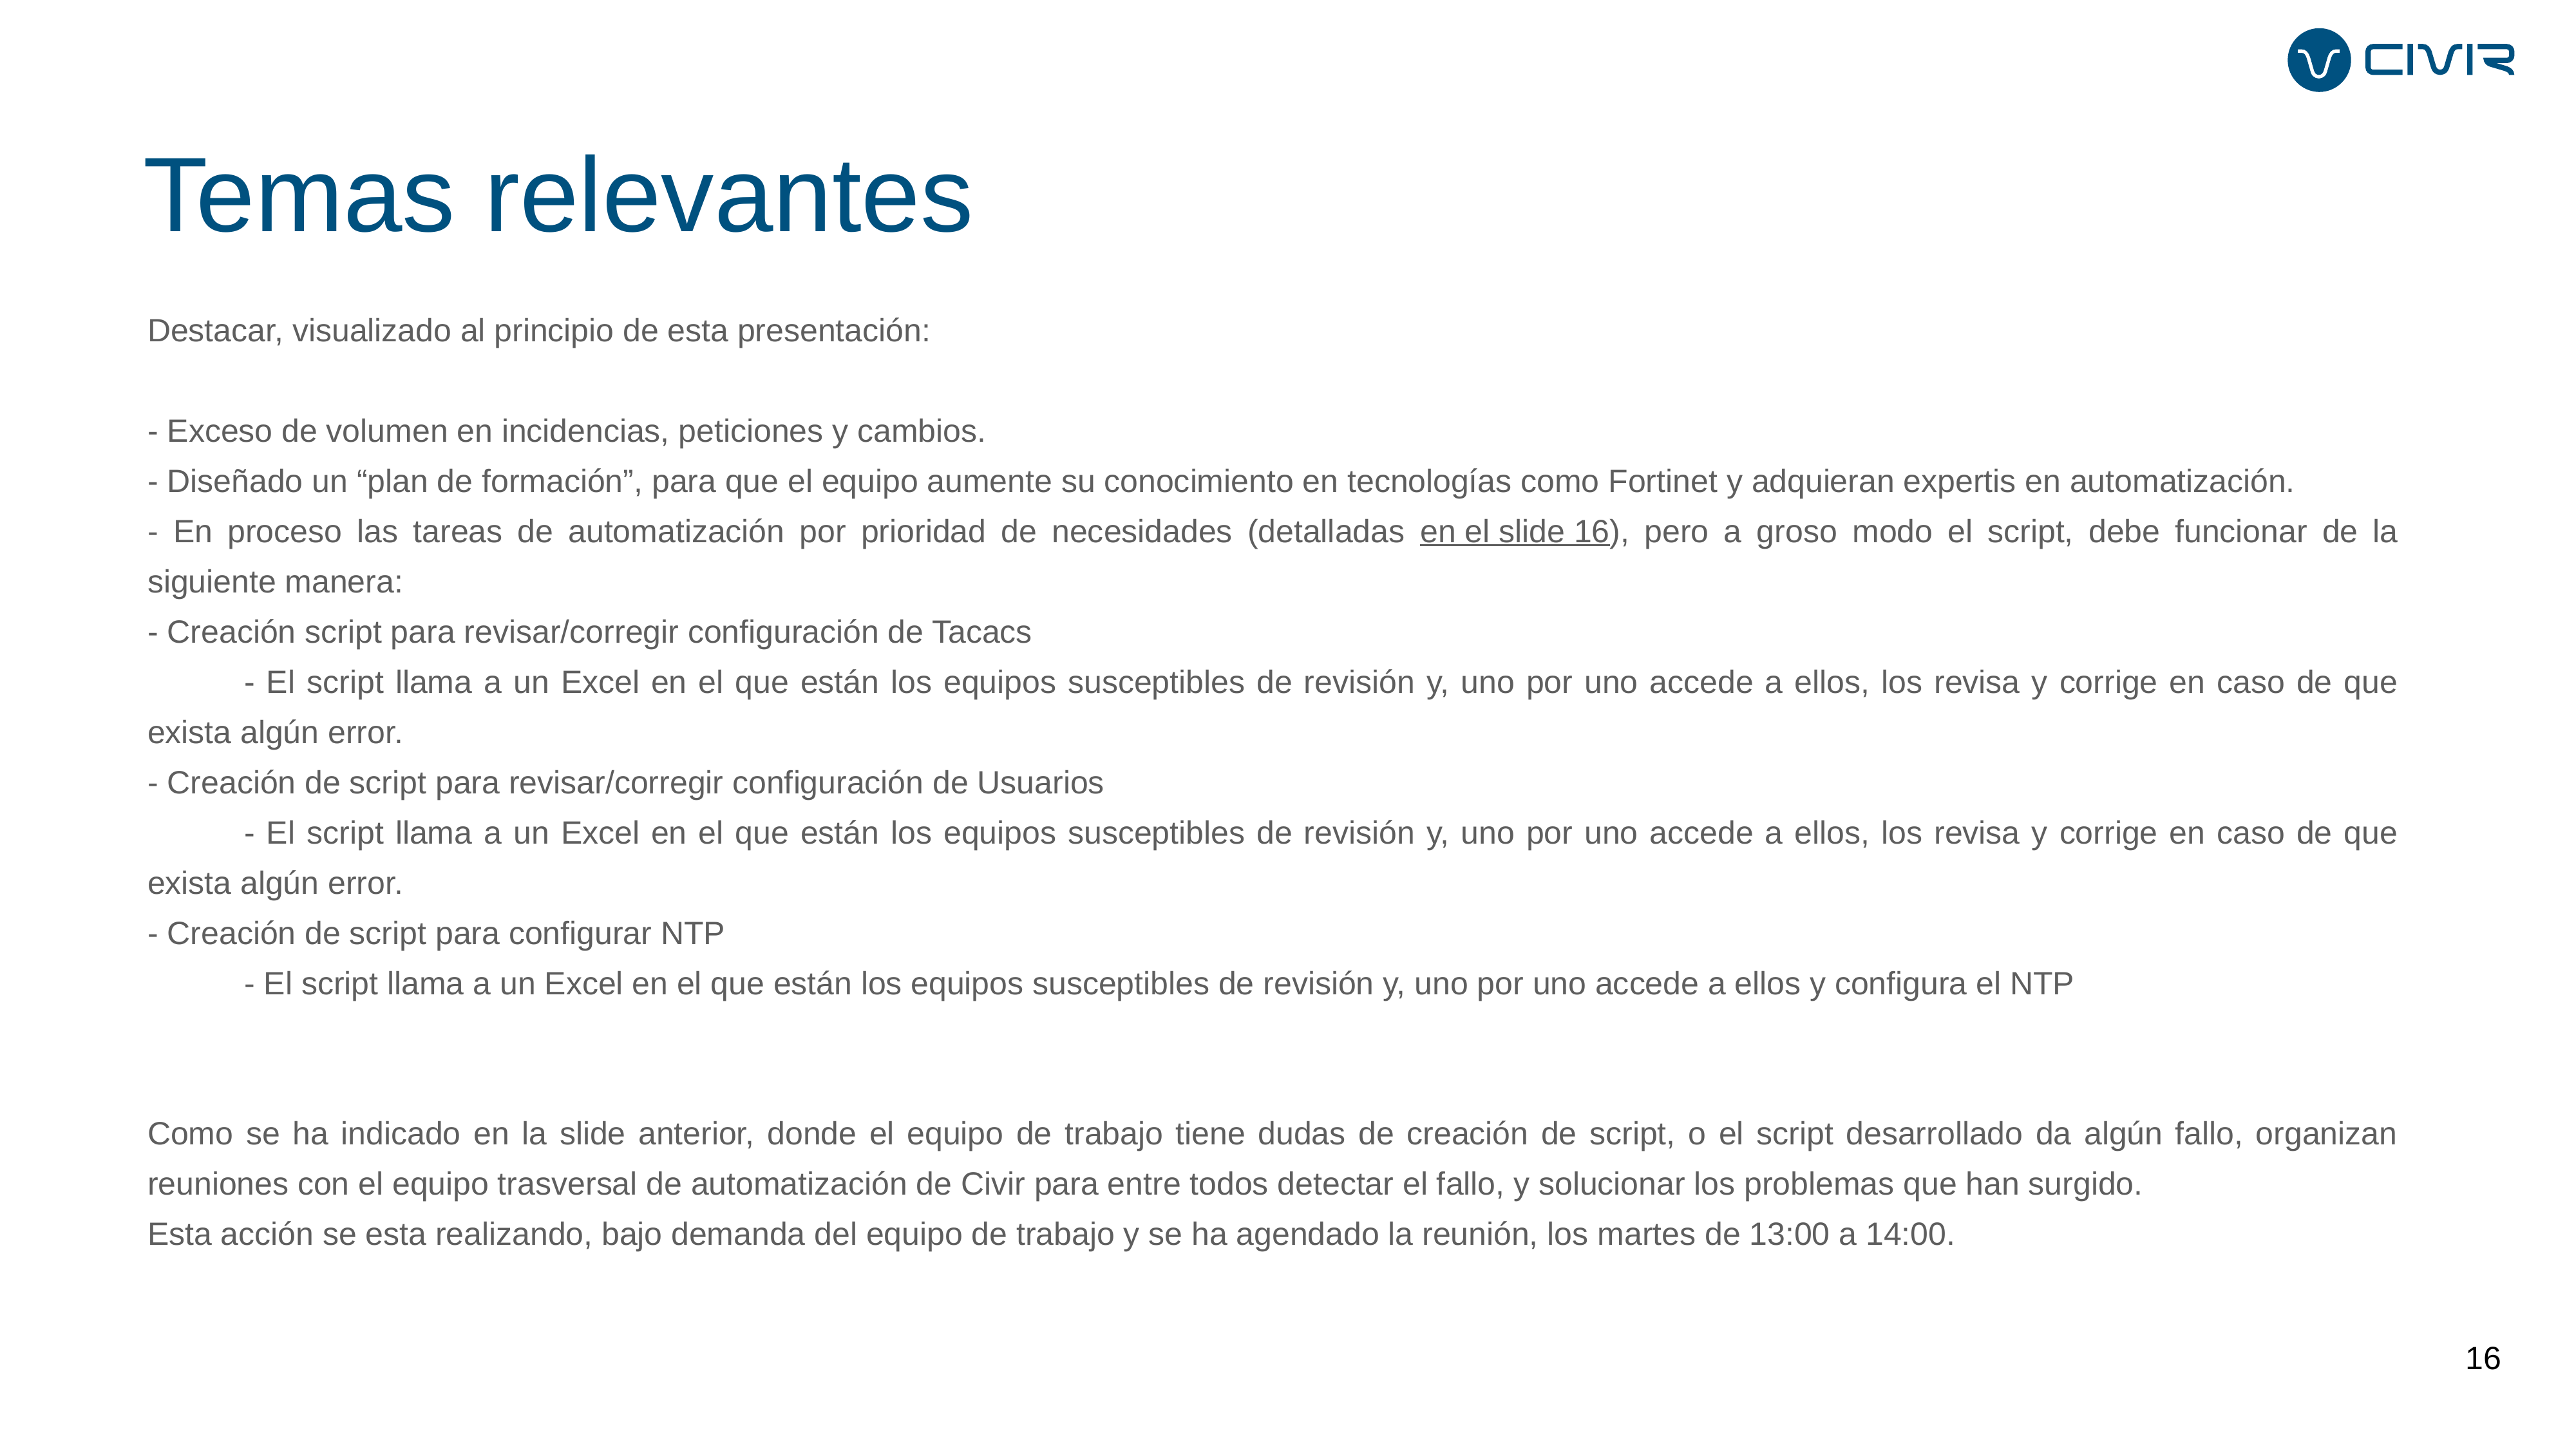

Temas relevantes
Destacar, visualizado al principio de esta presentación:

- Exceso de volumen en incidencias, peticiones y cambios.
- Diseñado un “plan de formación”, para que el equipo aumente su conocimiento en tecnologías como Fortinet y adquieran expertis en automatización.
- En proceso las tareas de automatización por prioridad de necesidades (detalladas en el slide 16), pero a groso modo el script, debe funcionar de la siguiente manera:
- Creación script para revisar/corregir configuración de Tacacs
	- El script llama a un Excel en el que están los equipos susceptibles de revisión y, uno por uno accede a ellos, los revisa y corrige en caso de que exista algún error.
- Creación de script para revisar/corregir configuración de Usuarios
 	- El script llama a un Excel en el que están los equipos susceptibles de revisión y, uno por uno accede a ellos, los revisa y corrige en caso de que exista algún error.
- Creación de script para configurar NTP
 	- El script llama a un Excel en el que están los equipos susceptibles de revisión y, uno por uno accede a ellos y configura el NTP

Como se ha indicado en la slide anterior, donde el equipo de trabajo tiene dudas de creación de script, o el script desarrollado da algún fallo, organizan reuniones con el equipo trasversal de automatización de Civir para entre todos detectar el fallo, y solucionar los problemas que han surgido.
Esta acción se esta realizando, bajo demanda del equipo de trabajo y se ha agendado la reunión, los martes de 13:00 a 14:00.
16